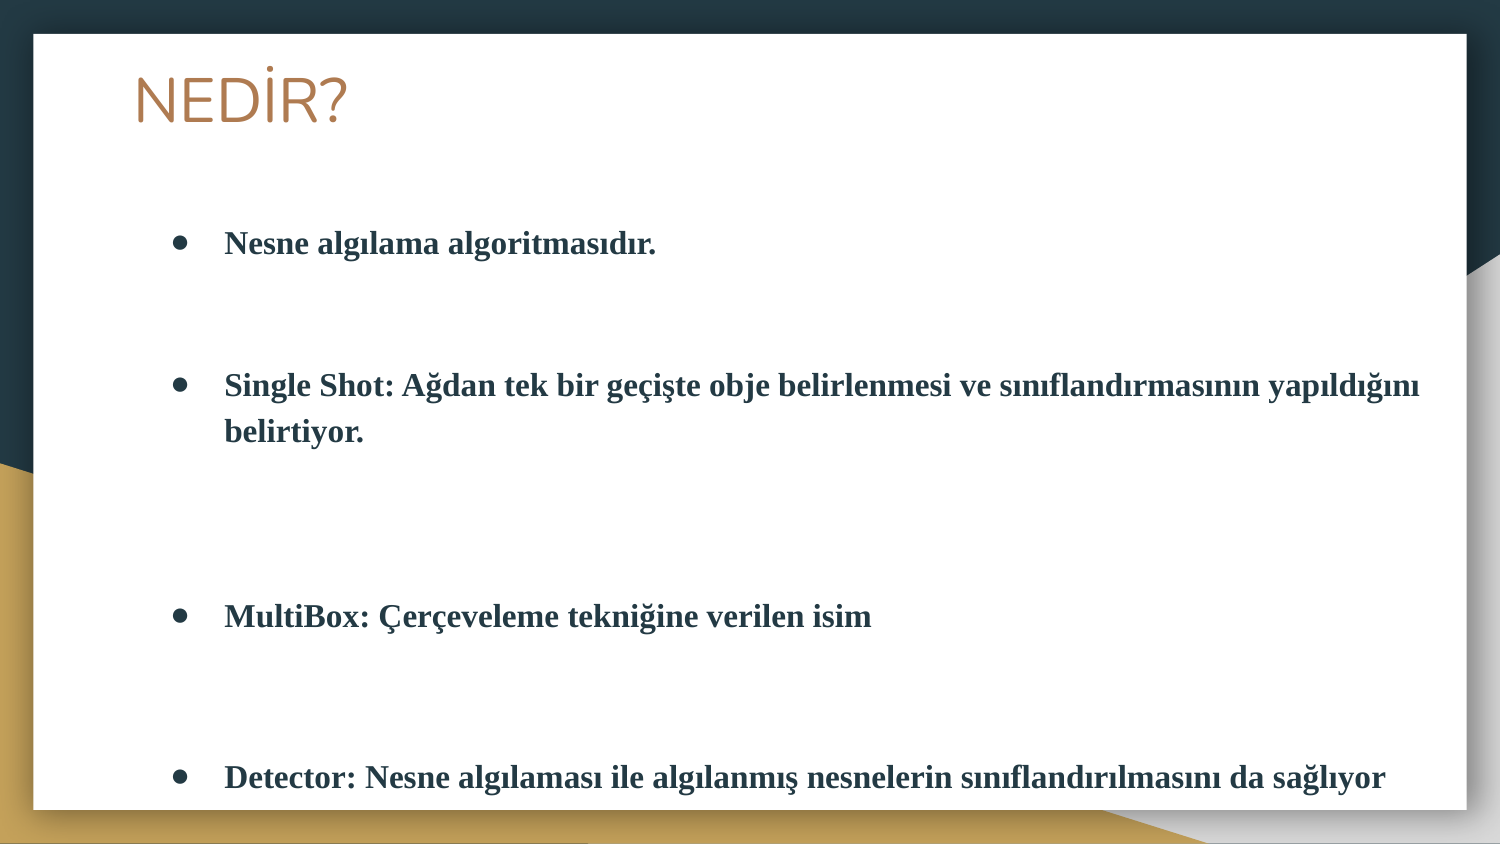

# NEDİR?
Nesne algılama algoritmasıdır.

Single Shot: Ağdan tek bir geçişte obje belirlenmesi ve sınıflandırmasının yapıldığını belirtiyor.

MultiBox: Çerçeveleme tekniğine verilen isim

Detector: Nesne algılaması ile algılanmış nesnelerin sınıflandırılmasını da sağlıyor